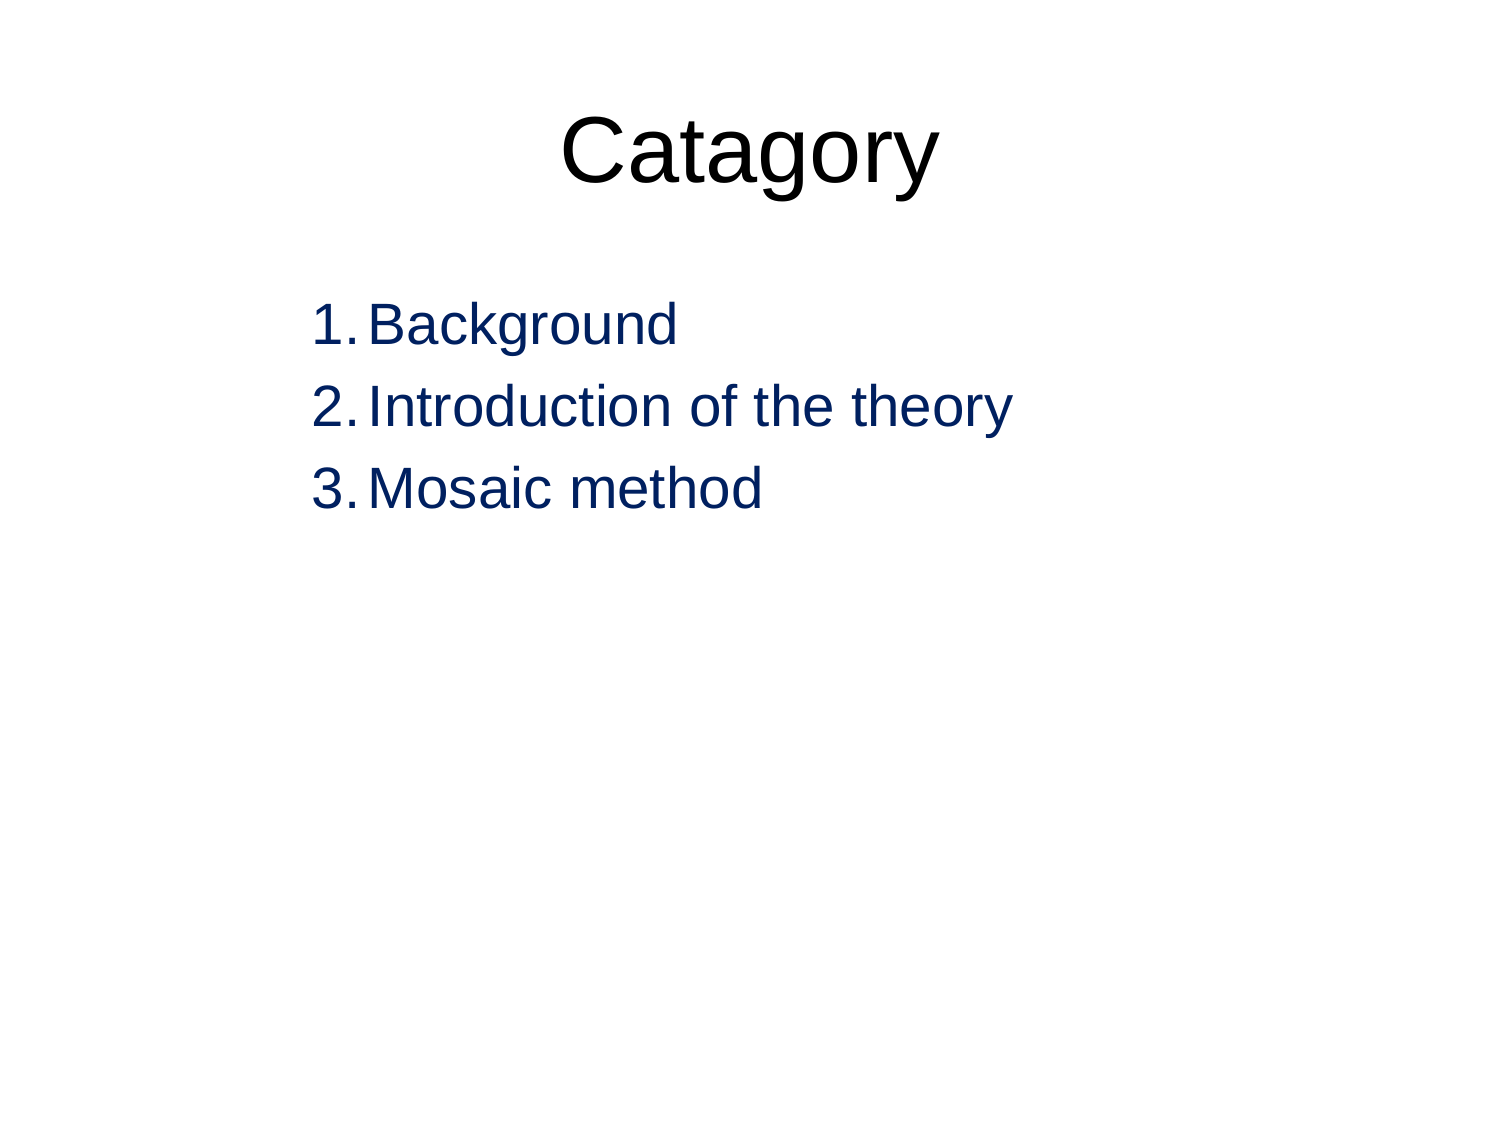

# Catagory
Background
Introduction of the theory
Mosaic method